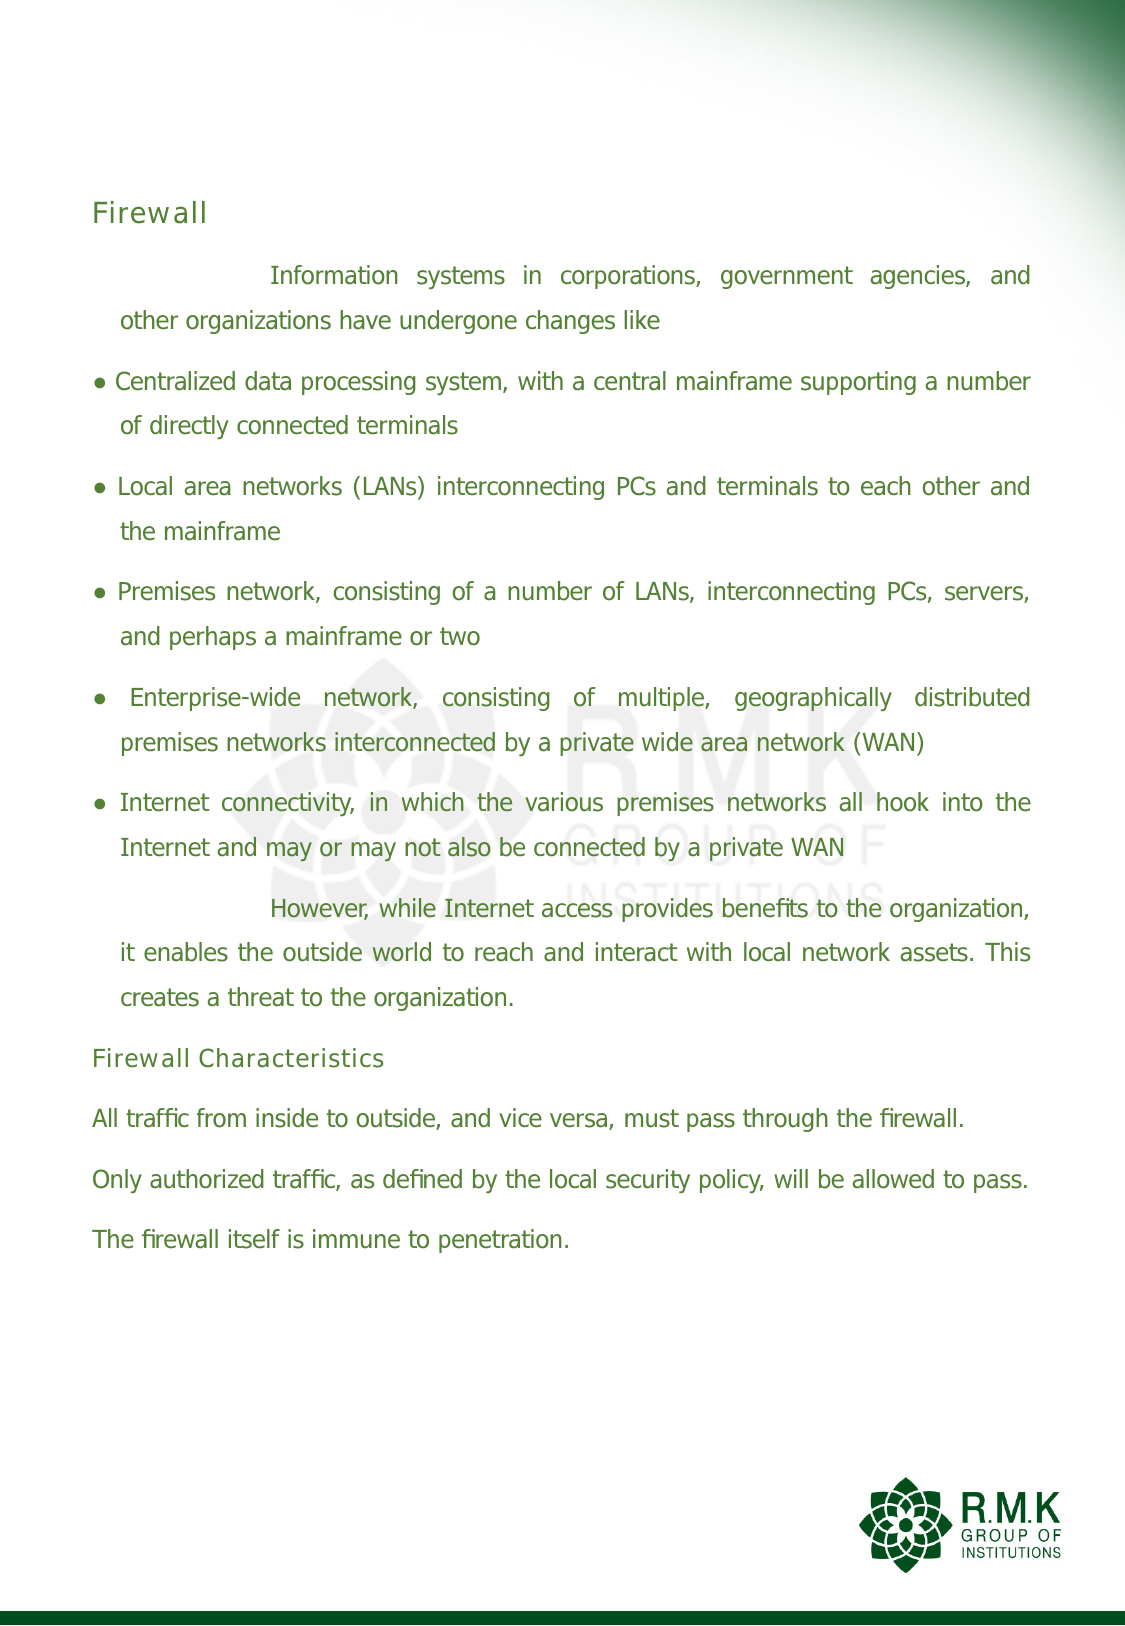

#
Firewall
		Information systems in corporations, government agencies, and other organizations have undergone changes like
● Centralized data processing system, with a central mainframe supporting a number of directly connected terminals
● Local area networks (LANs) interconnecting PCs and terminals to each other and the mainframe
● Premises network, consisting of a number of LANs, interconnecting PCs, servers, and perhaps a mainframe or two
● Enterprise-wide network, consisting of multiple, geographically distributed premises networks interconnected by a private wide area network (WAN)
● Internet connectivity, in which the various premises networks all hook into the Internet and may or may not also be connected by a private WAN
		However, while Internet access provides benefits to the organization, it enables the outside world to reach and interact with local network assets. This creates a threat to the organization.
Firewall Characteristics
All traffic from inside to outside, and vice versa, must pass through the firewall.
Only authorized traffic, as defined by the local security policy, will be allowed to pass.
The firewall itself is immune to penetration.